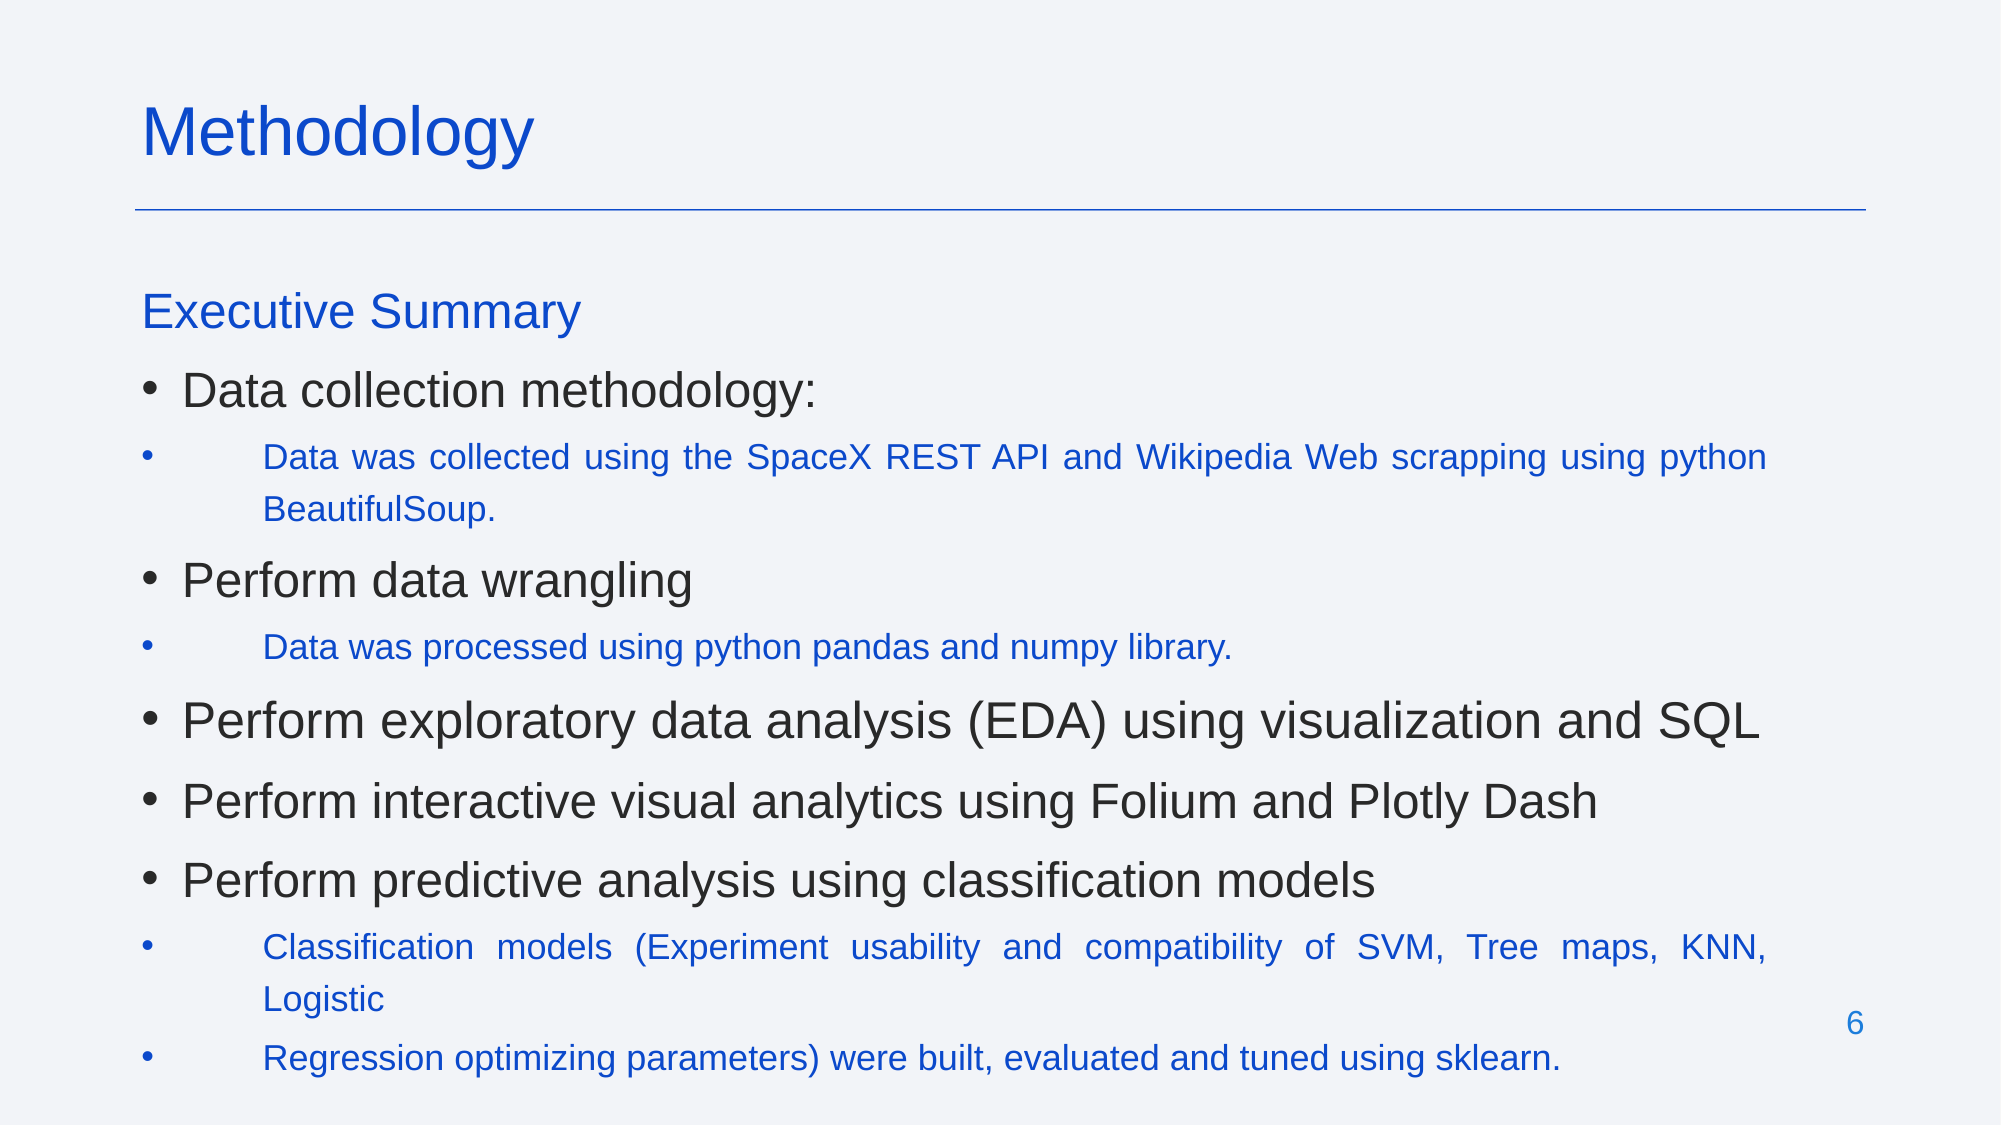

Methodology
Executive Summary
Data collection methodology:
Data was collected using the SpaceX REST API and Wikipedia Web scrapping using python BeautifulSoup.
Perform data wrangling
Data was processed using python pandas and numpy library.
Perform exploratory data analysis (EDA) using visualization and SQL
Perform interactive visual analytics using Folium and Plotly Dash
Perform predictive analysis using classification models
Classification models (Experiment usability and compatibility of SVM, Tree maps, KNN, Logistic
Regression optimizing parameters) were built, evaluated and tuned using sklearn.

6